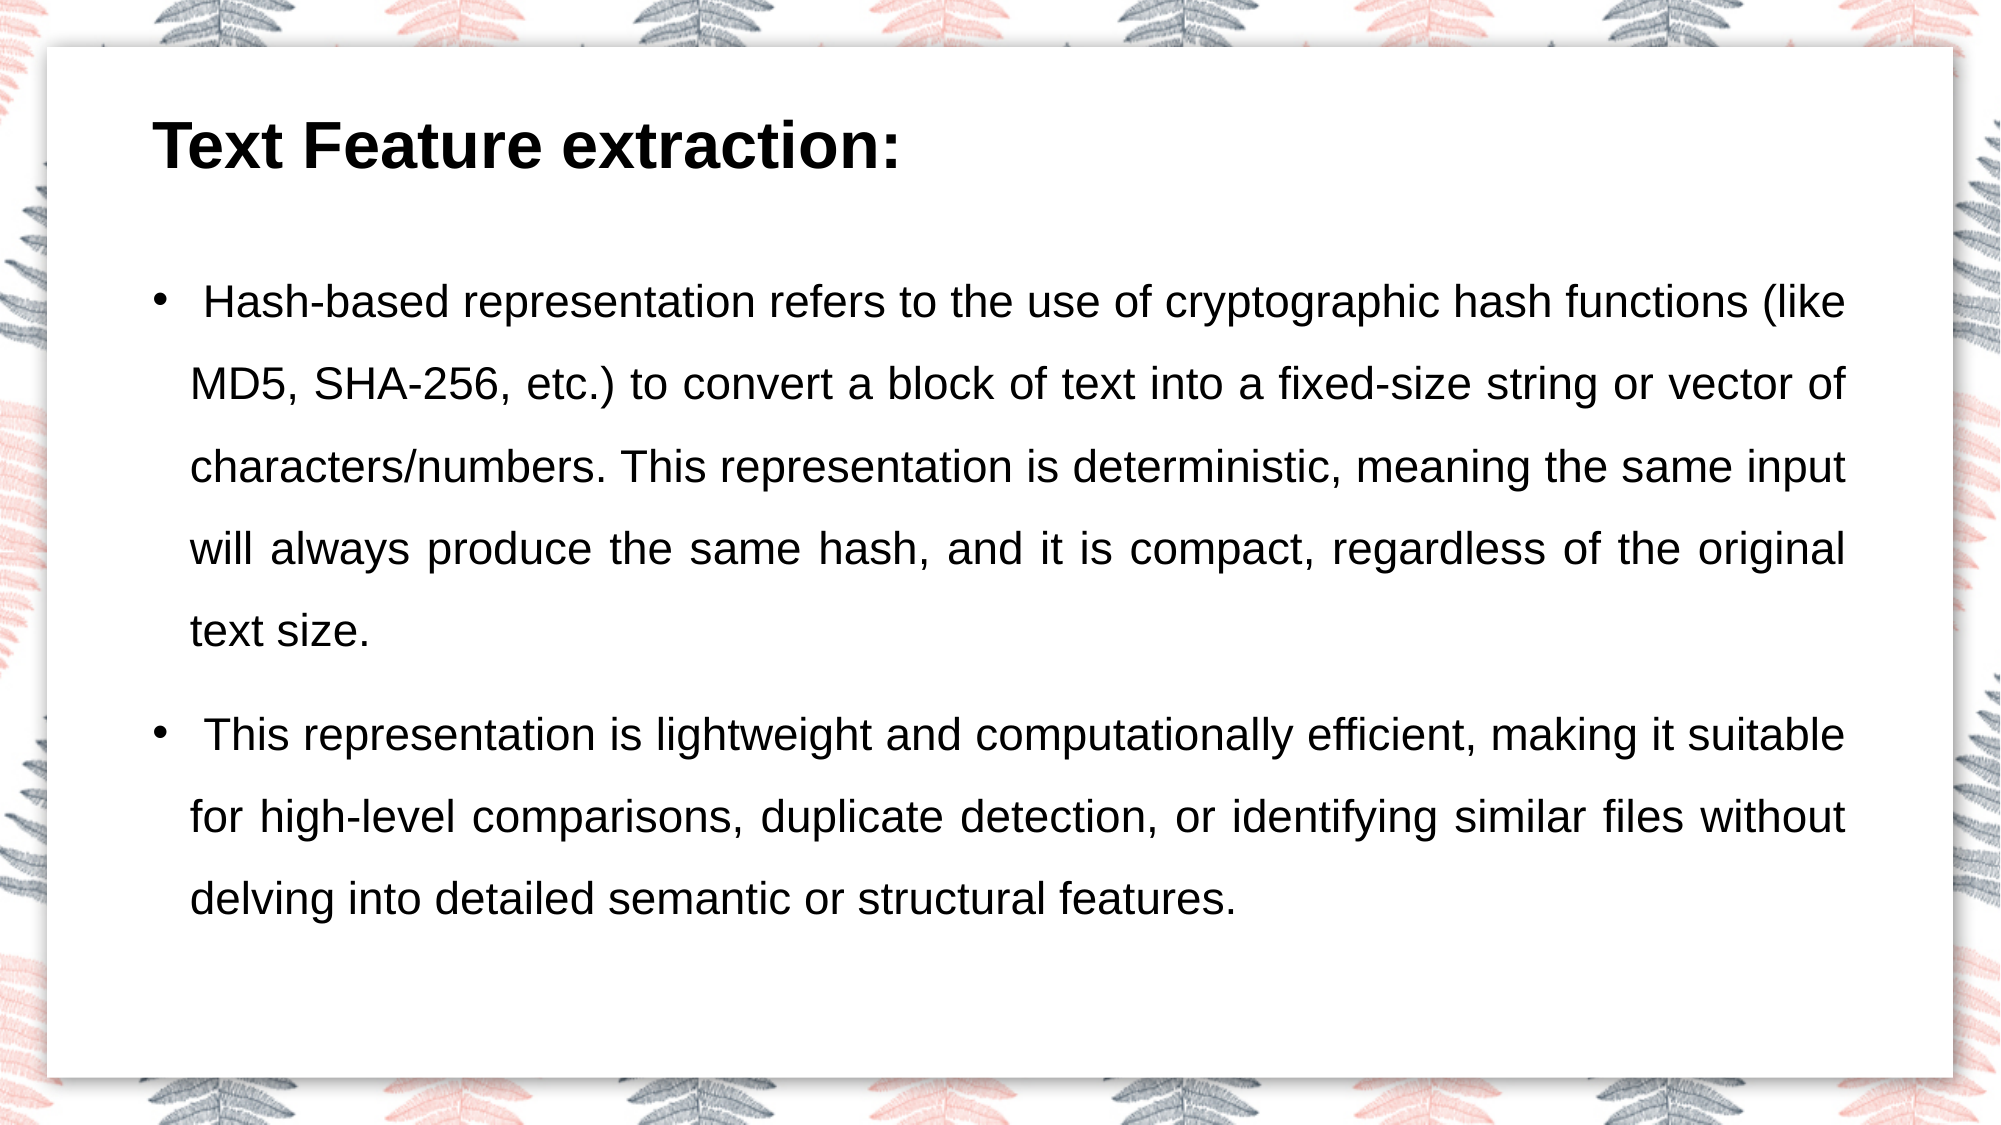

Text Feature extraction:
 Hash-based representation refers to the use of cryptographic hash functions (like MD5, SHA-256, etc.) to convert a block of text into a fixed-size string or vector of characters/numbers. This representation is deterministic, meaning the same input will always produce the same hash, and it is compact, regardless of the original text size.
 This representation is lightweight and computationally efficient, making it suitable for high-level comparisons, duplicate detection, or identifying similar files without delving into detailed semantic or structural features.